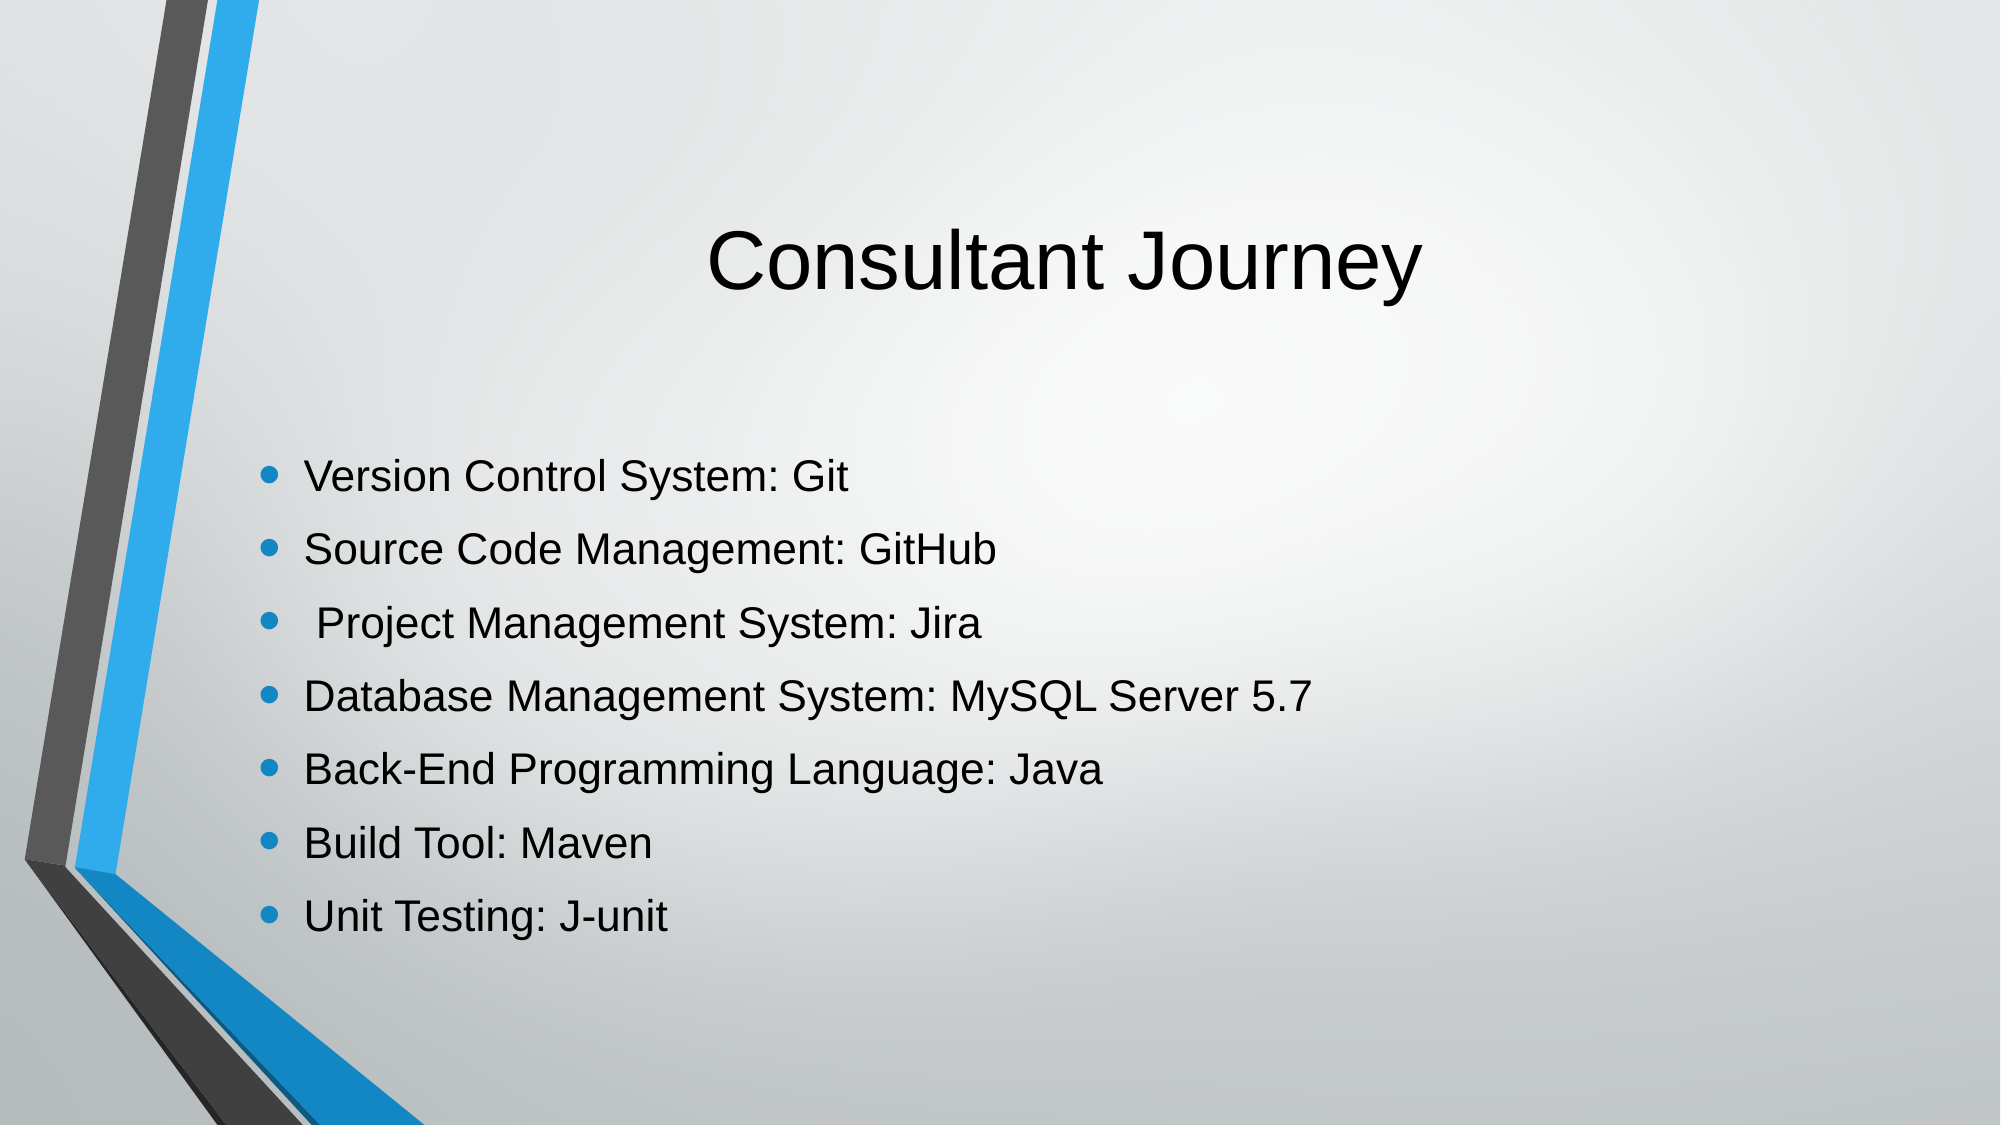

# Consultant Journey
Version Control System: Git
Source Code Management: GitHub
 Project Management System: Jira
Database Management System: MySQL Server 5.7
Back-End Programming Language: Java
Build Tool: Maven
Unit Testing: J-unit